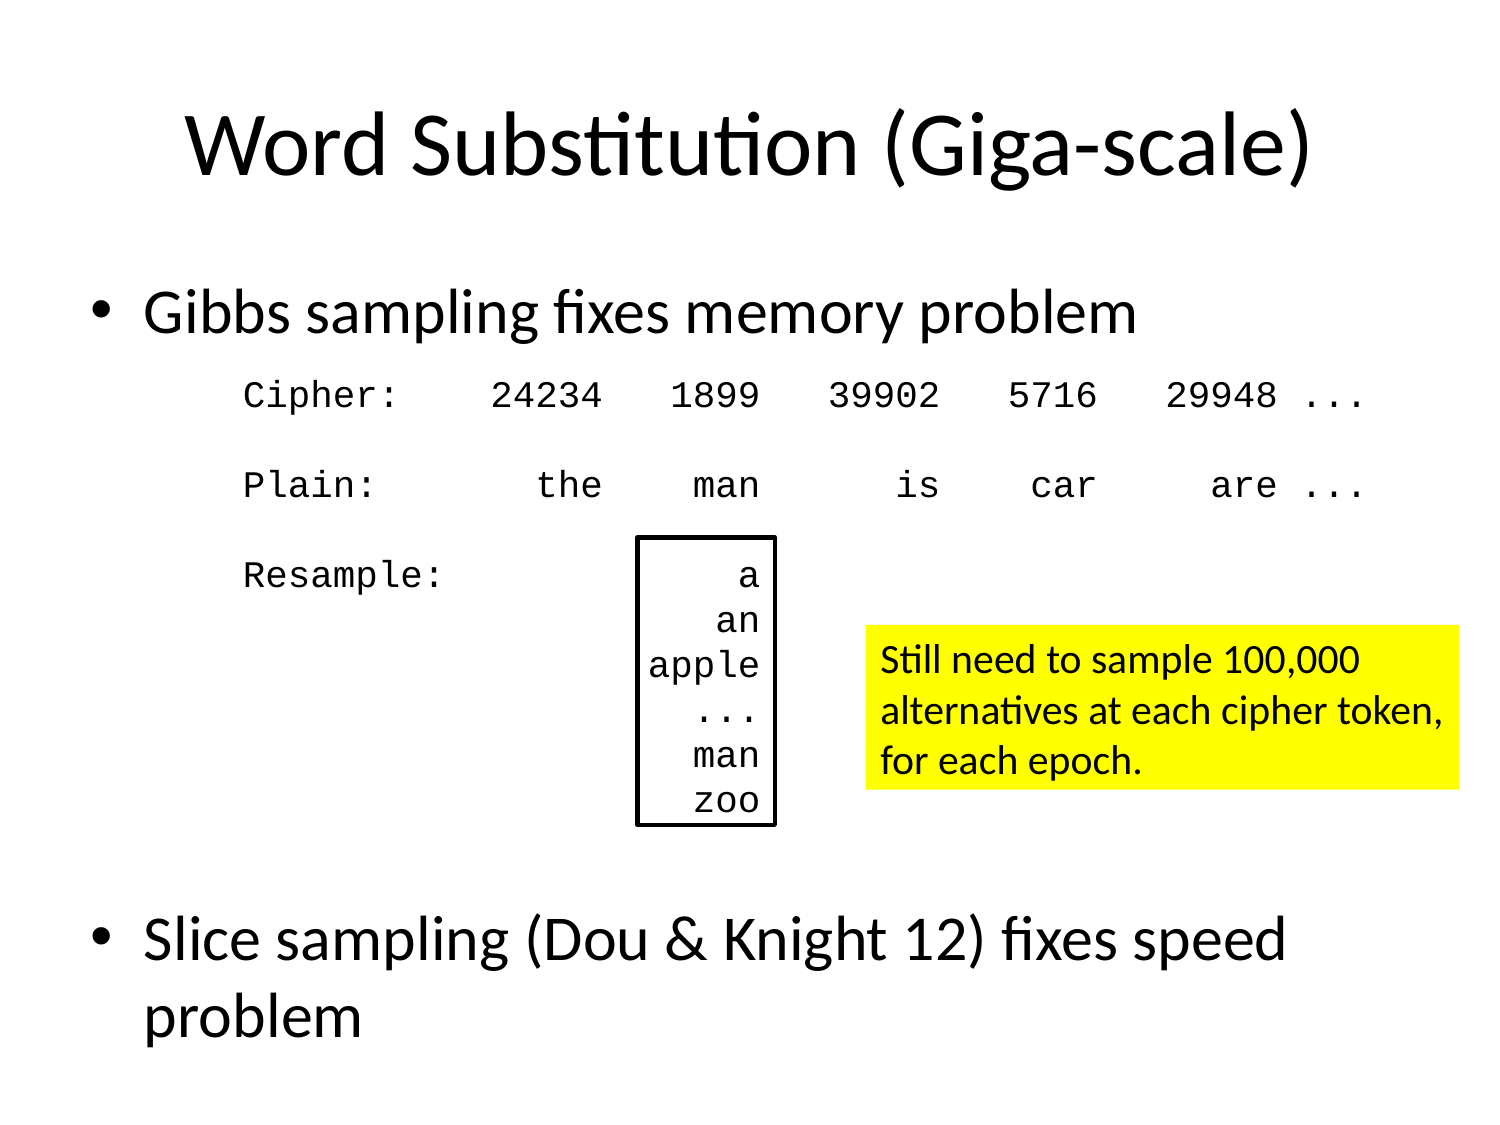

# Word Substitution (Giga-scale)
Gibbs sampling fixes memory problem

Slice sampling (Dou & Knight 12) fixes speed problem
Cipher:    24234   1899   39902   5716   29948 ...

Plain:       the    man      is    car     are ...

Resample:             a
                     an
                  apple
                    ...
                    man
                    zoo

Still need to sample 100,000
alternatives at each cipher token,
for each epoch.